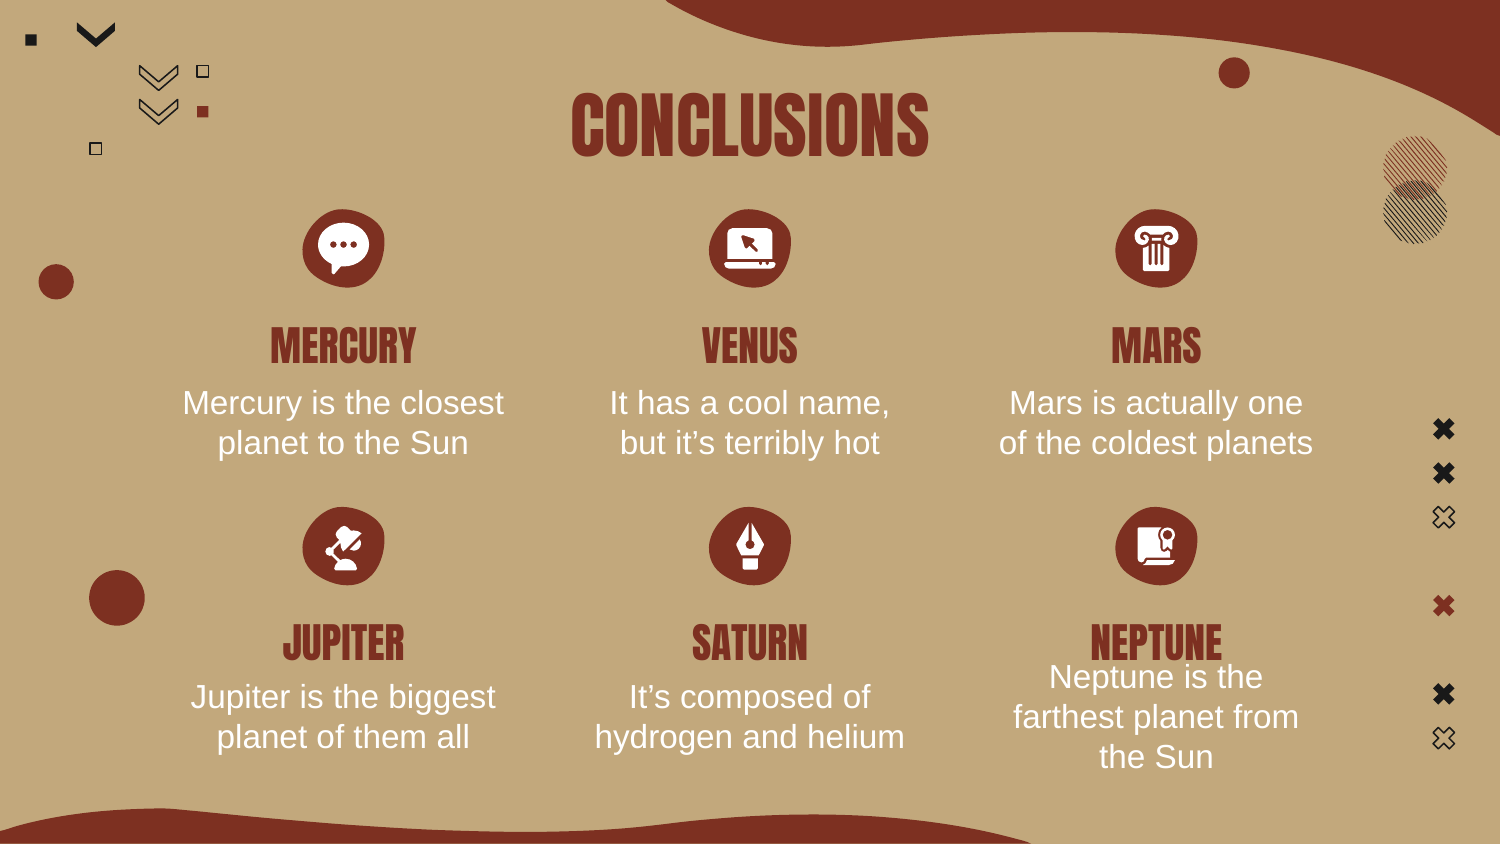

# CONCLUSIONS

MERCURY
VENUS
MARS
Mercury is the closest planet to the Sun
It has a cool name, but it’s terribly hot
Mars is actually one of the coldest planets

JUPITER
SATURN
NEPTUNE
Jupiter is the biggest planet of them all
It’s composed of hydrogen and helium
Neptune is the farthest planet from the Sun